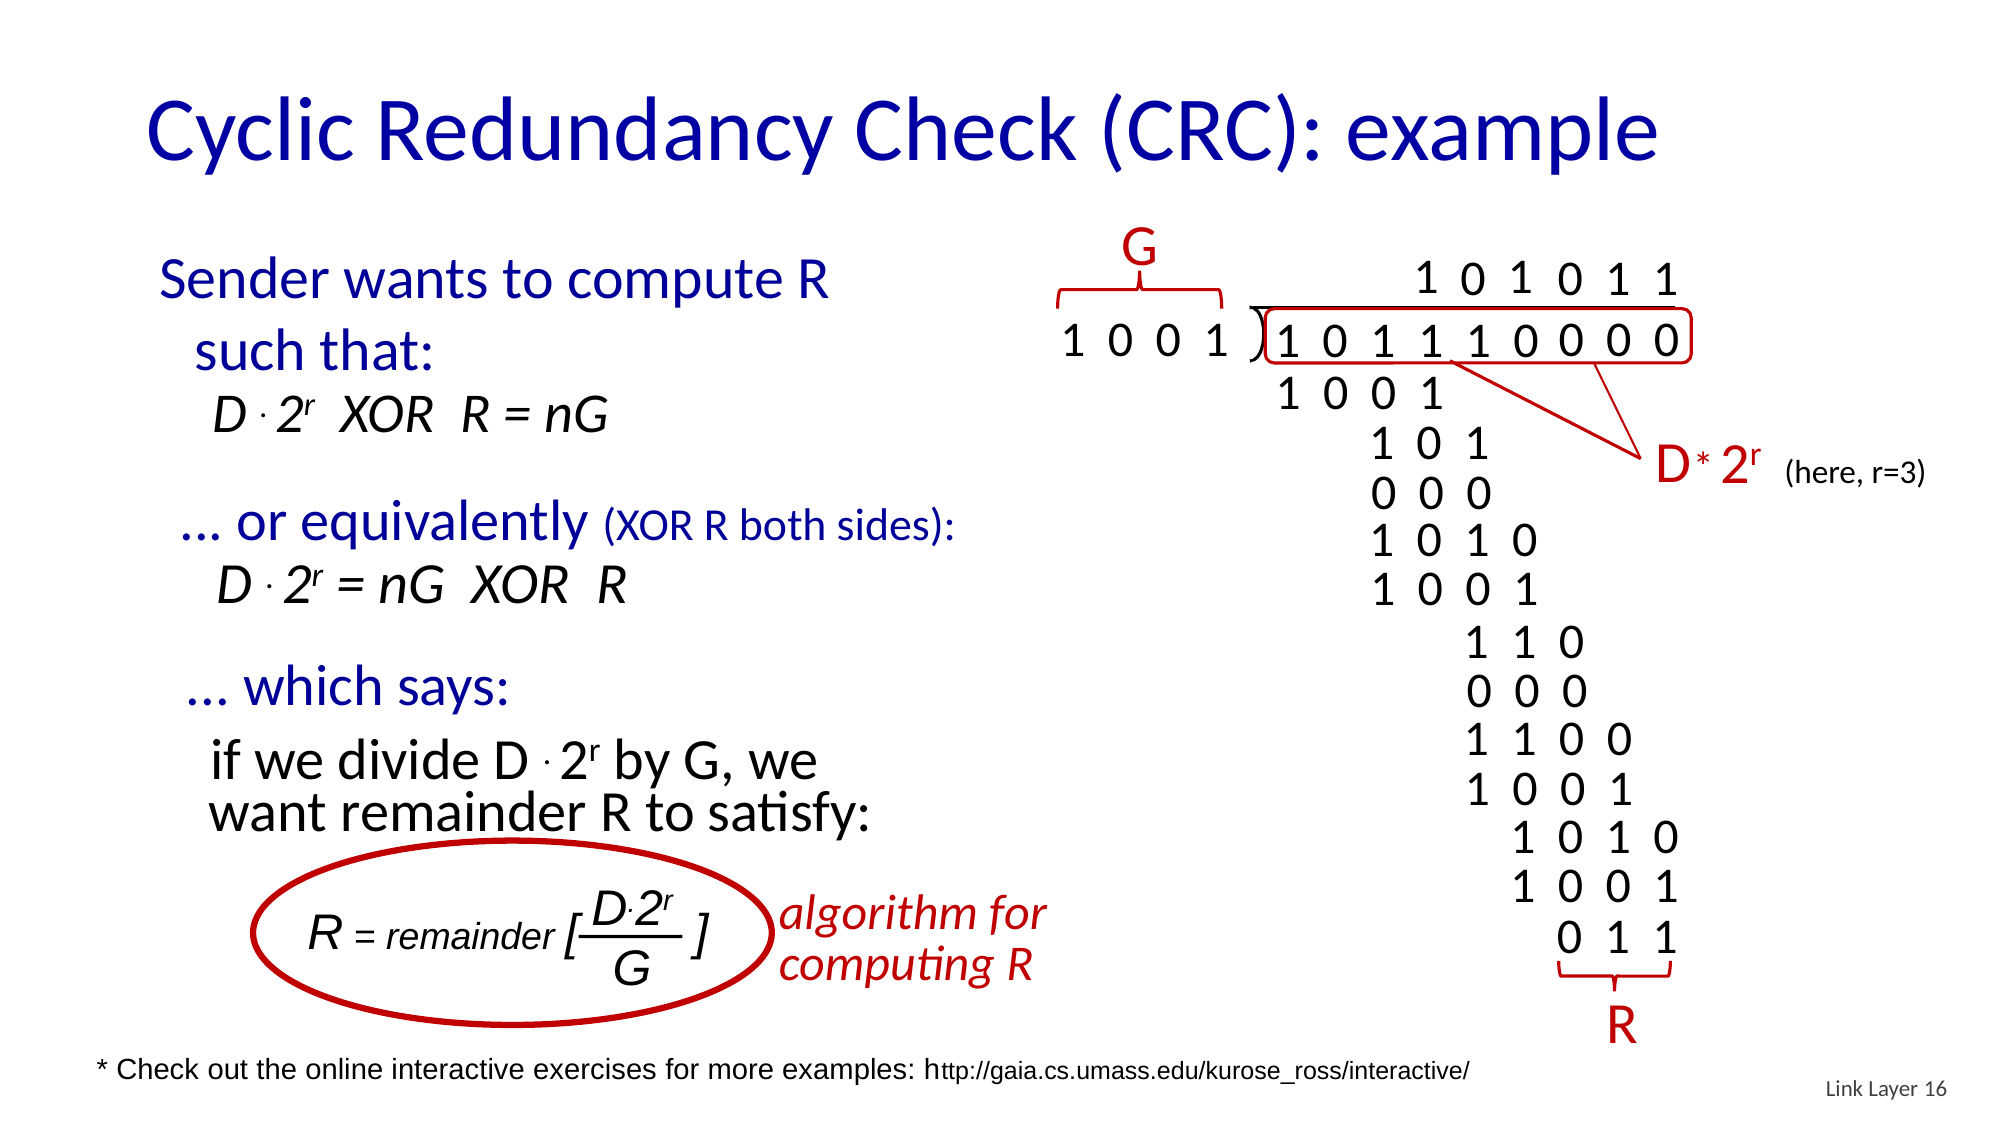

# Cyclic Redundancy Check (CRC): example
G

1  0  0  1
Sender wants to compute R such that:
D . 2r  XOR  R = nG
1
1
0
  0  1  1
0  0  0
1  0  1  1  1  0

1  0  0  1
1  0  1
D
2r   (here, r=3)
*
0  0  0
... or equivalently (XOR R both sides):
D . 2r = nG  XOR  R
1  0  1  0
1  0  0  1
1  1  0
0  0  0
1  1  0  0
1  0  0  1
1  0  1  0
1  0  0  1
0  1  1
 ... which says:
   if we divide D . 2r by G, we want remainder R to satisfy:

D.2r
G
R = remainder [           ]

algorithm for
computing R

R
* Check out the online interactive exercises for more examples: http://gaia.cs.umass.edu/kurose_ross/interactive/
Link Layer 16